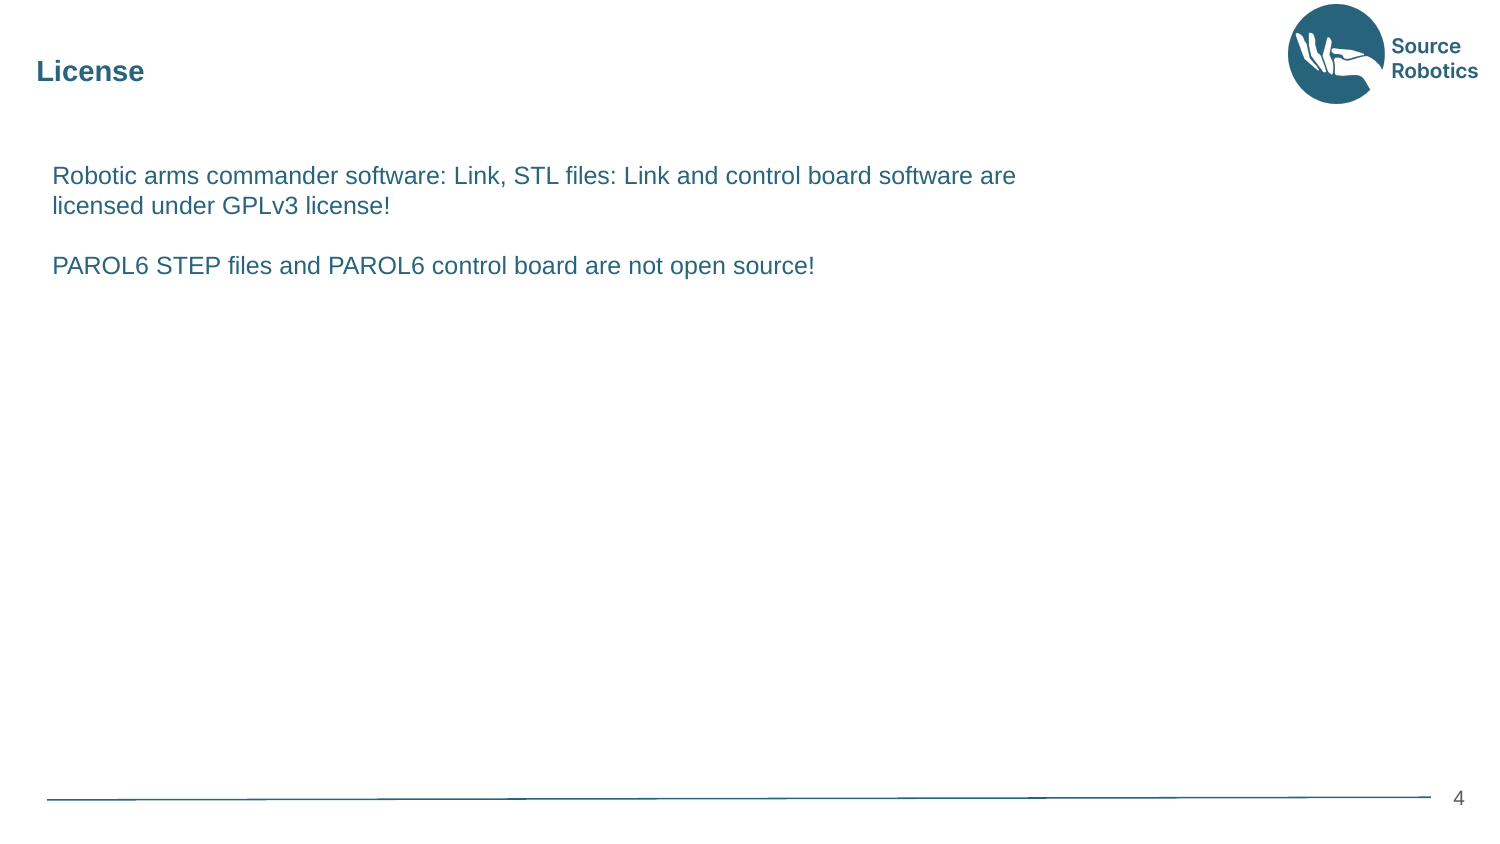

License
Robotic arms commander software: Link, STL files: Link and control board software are licensed under GPLv3 license!
PAROL6 STEP files and PAROL6 control board are not open source!
4